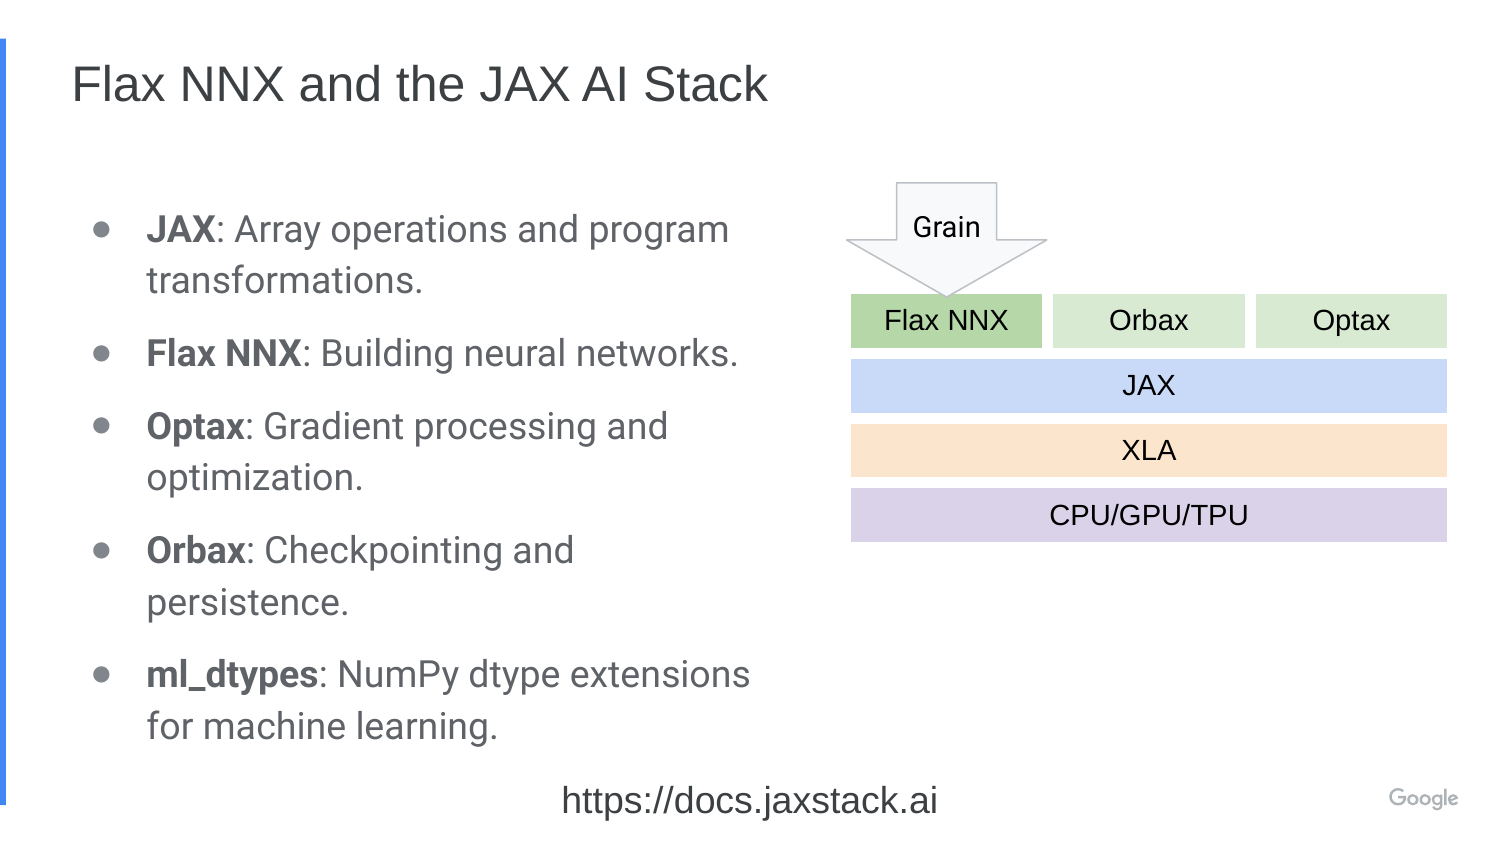

# Flax NNX and the JAX AI Stack
Grain
JAX: Array operations and program transformations.
Flax NNX: Building neural networks.
Optax: Gradient processing and optimization.
Orbax: Checkpointing and persistence.
ml_dtypes: NumPy dtype extensions for machine learning.
| Flax NNX | Orbax | Optax |
| --- | --- | --- |
| JAX |  |  |
| XLA |  |  |
| CPU/GPU/TPU |  |  |

https://docs.jaxstack.ai